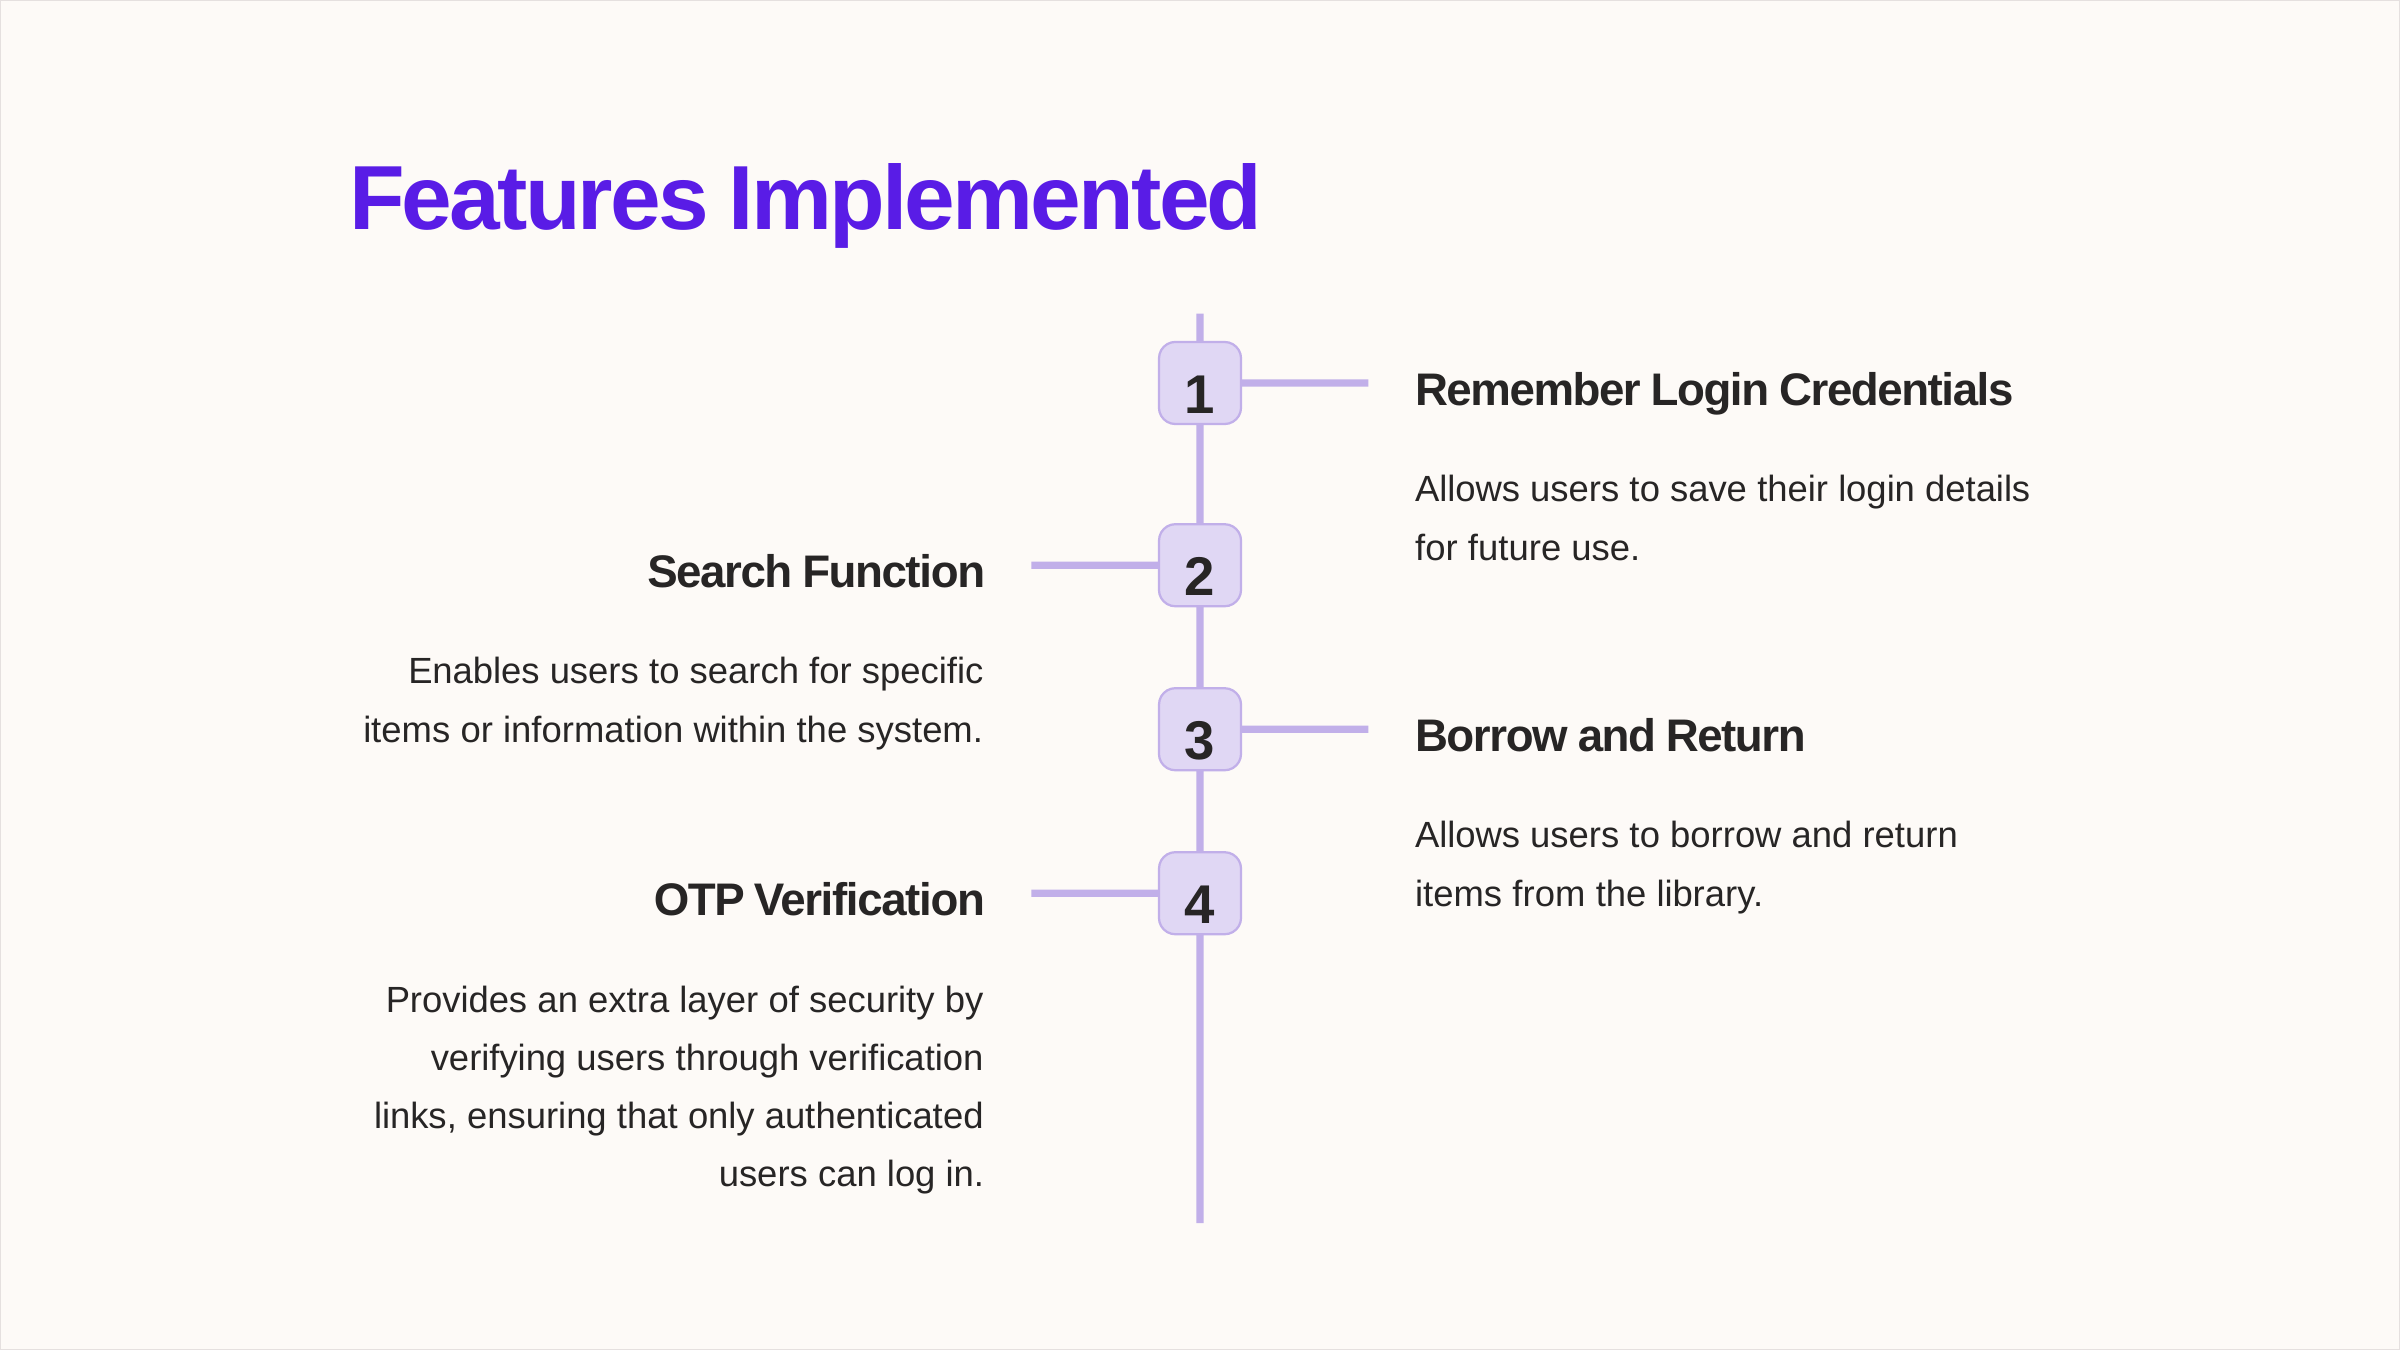

Features Implemented

1
Remember Login Credentials

Allows users to save their login details for future use.

2
Search Function

Enables users to search for specific items or information within the system.

3
Borrow and Return

Allows users to borrow and return items from the library.

4
OTP Verification

Provides an extra layer of security by verifying users through verification links, ensuring that only authenticated users can log in.